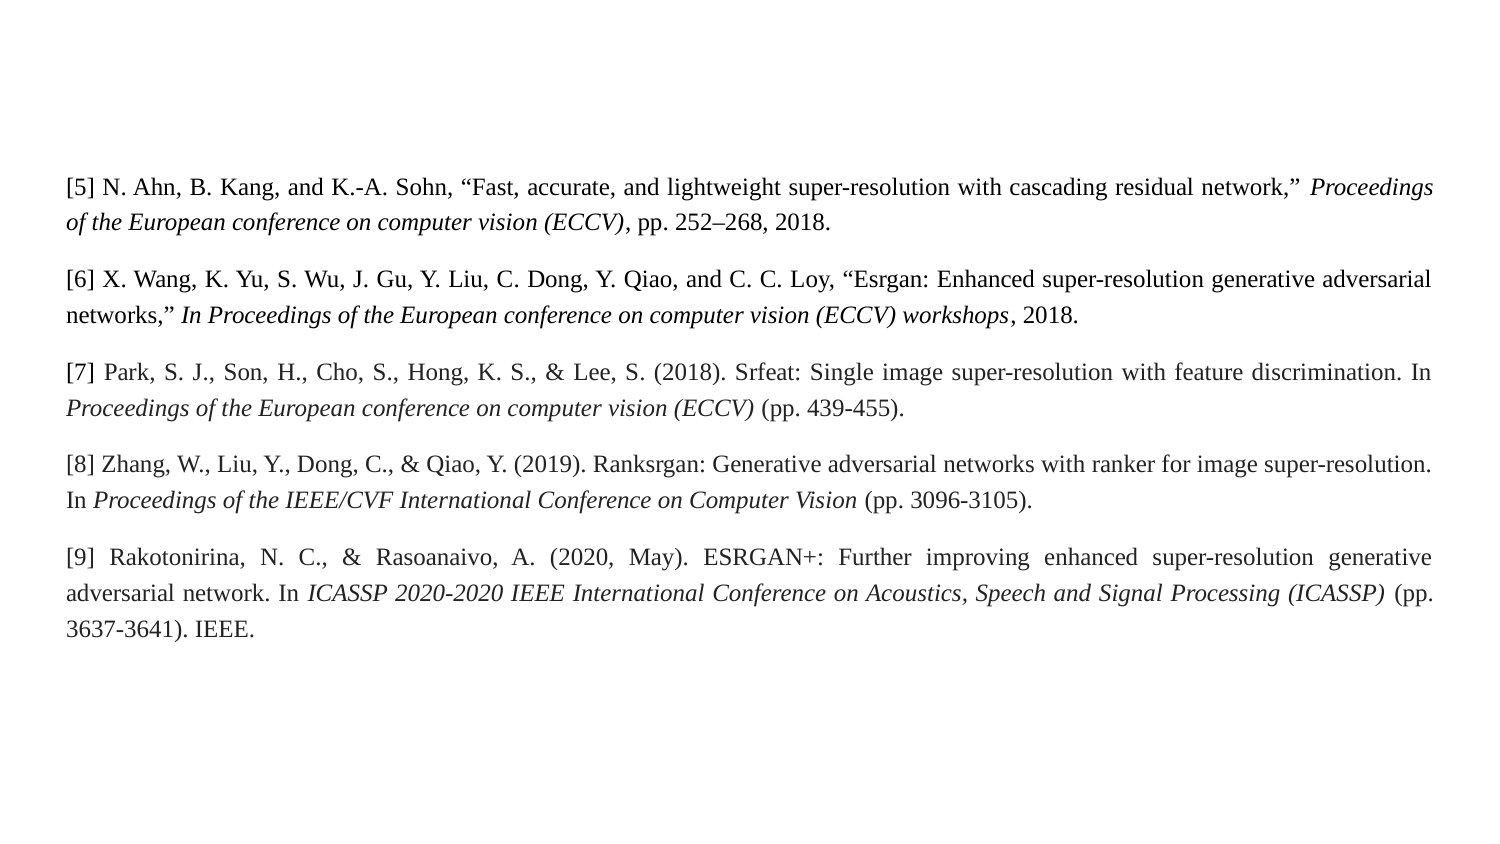

[5] N. Ahn, B. Kang, and K.-A. Sohn, “Fast, accurate, and lightweight super-resolution with cascading residual network,” Proceedings of the European conference on computer vision (ECCV), pp. 252–268, 2018.
[6] X. Wang, K. Yu, S. Wu, J. Gu, Y. Liu, C. Dong, Y. Qiao, and C. C. Loy, “Esrgan: Enhanced super-resolution generative adversarial networks,” In Proceedings of the European conference on computer vision (ECCV) workshops, 2018.
[7] Park, S. J., Son, H., Cho, S., Hong, K. S., & Lee, S. (2018). Srfeat: Single image super-resolution with feature discrimination. In Proceedings of the European conference on computer vision (ECCV) (pp. 439-455).
[8] Zhang, W., Liu, Y., Dong, C., & Qiao, Y. (2019). Ranksrgan: Generative adversarial networks with ranker for image super-resolution. In Proceedings of the IEEE/CVF International Conference on Computer Vision (pp. 3096-3105).
[9] Rakotonirina, N. C., & Rasoanaivo, A. (2020, May). ESRGAN+: Further improving enhanced super-resolution generative adversarial network. In ICASSP 2020-2020 IEEE International Conference on Acoustics, Speech and Signal Processing (ICASSP) (pp. 3637-3641). IEEE.